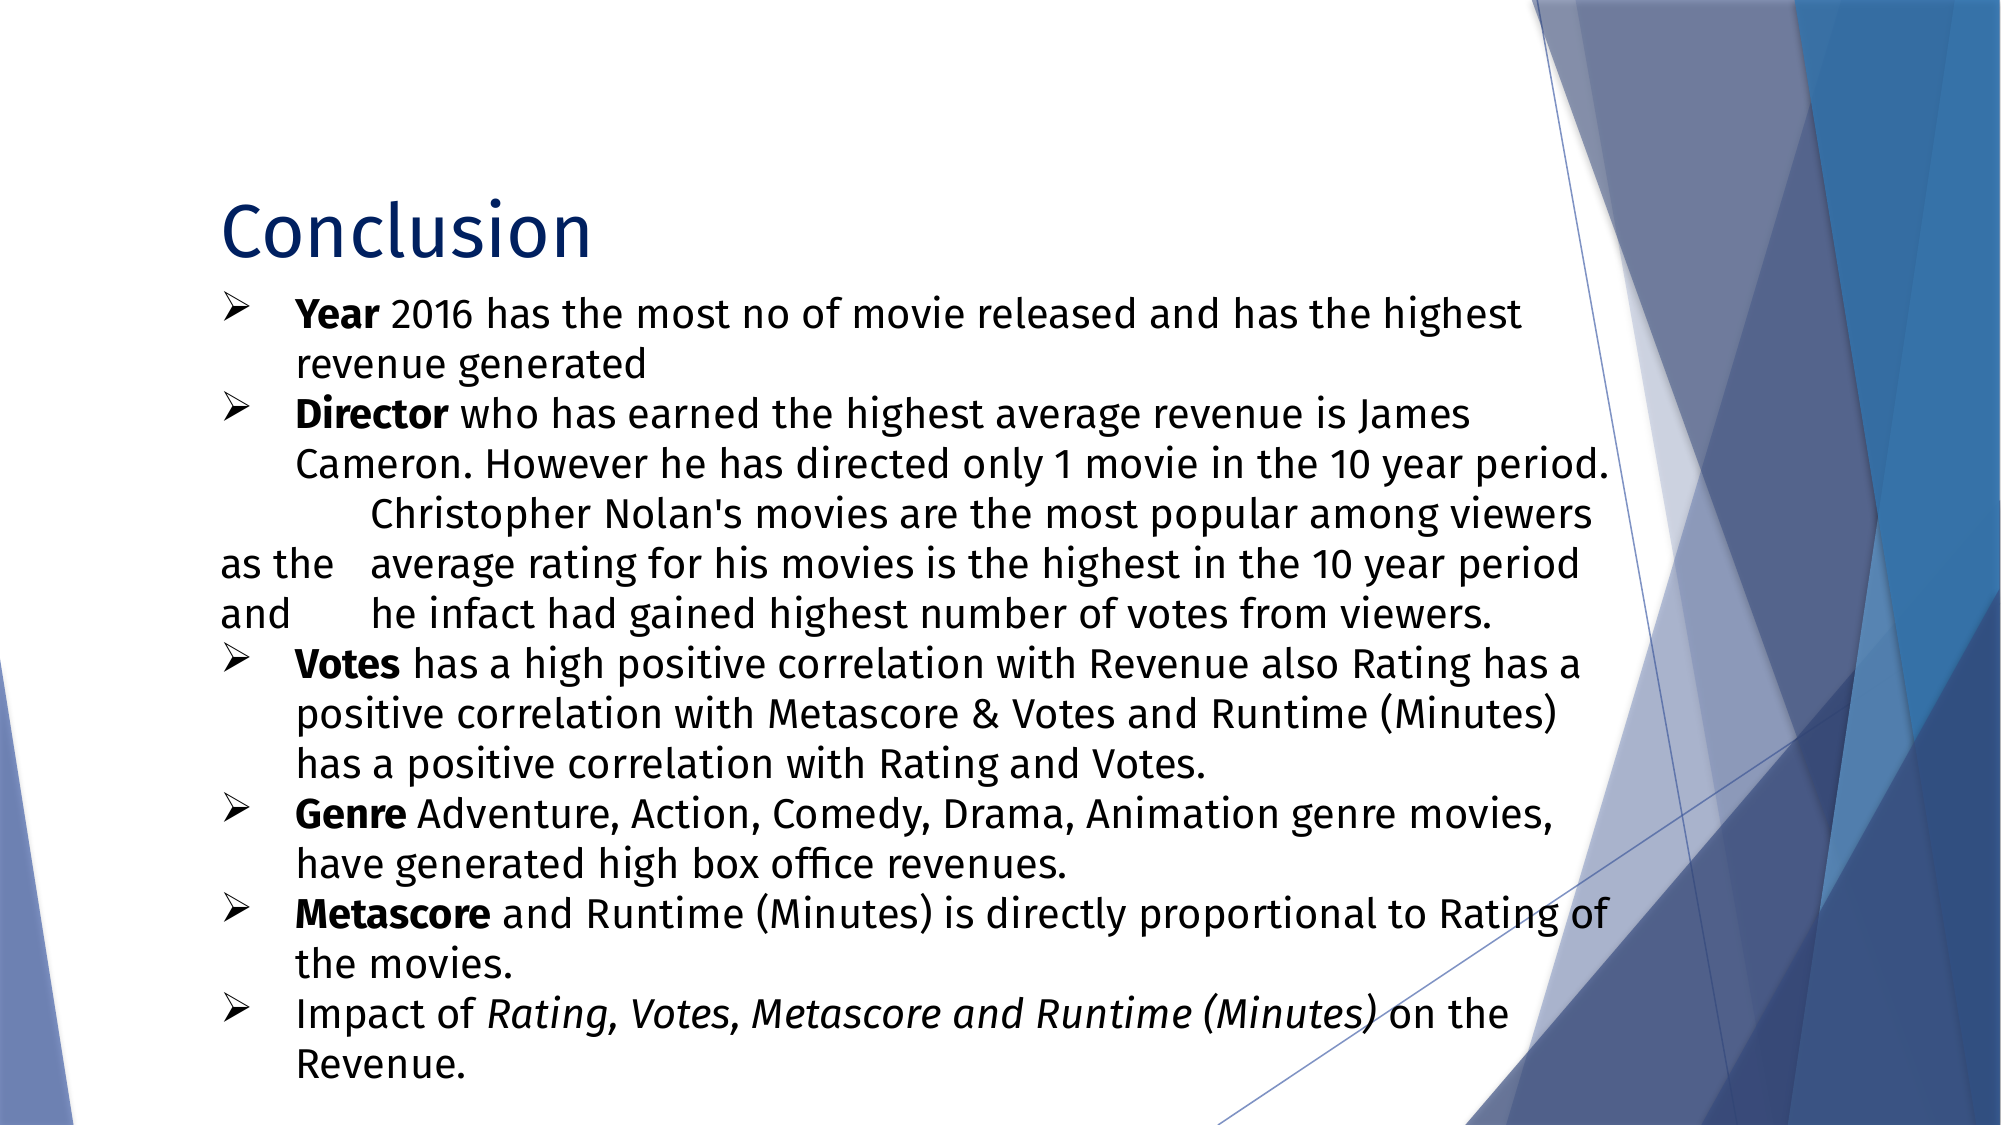

Conclusion
Year 2016 has the most no of movie released and has the highest revenue generated
Director who has earned the highest average revenue is James Cameron. However he has directed only 1 movie in the 10 year period.
	Christopher Nolan's movies are the most popular among viewers as the 	average rating for his movies is the highest in the 10 year period and 	he infact had gained highest number of votes from viewers.
Votes has a high positive correlation with Revenue also Rating has a positive correlation with Metascore & Votes and Runtime (Minutes) has a positive correlation with Rating and Votes.
Genre Adventure, Action, Comedy, Drama, Animation genre movies, have generated high box office revenues.
Metascore and Runtime (Minutes) is directly proportional to Rating of the movies.
Impact of Rating, Votes, Metascore and Runtime (Minutes) on the Revenue.